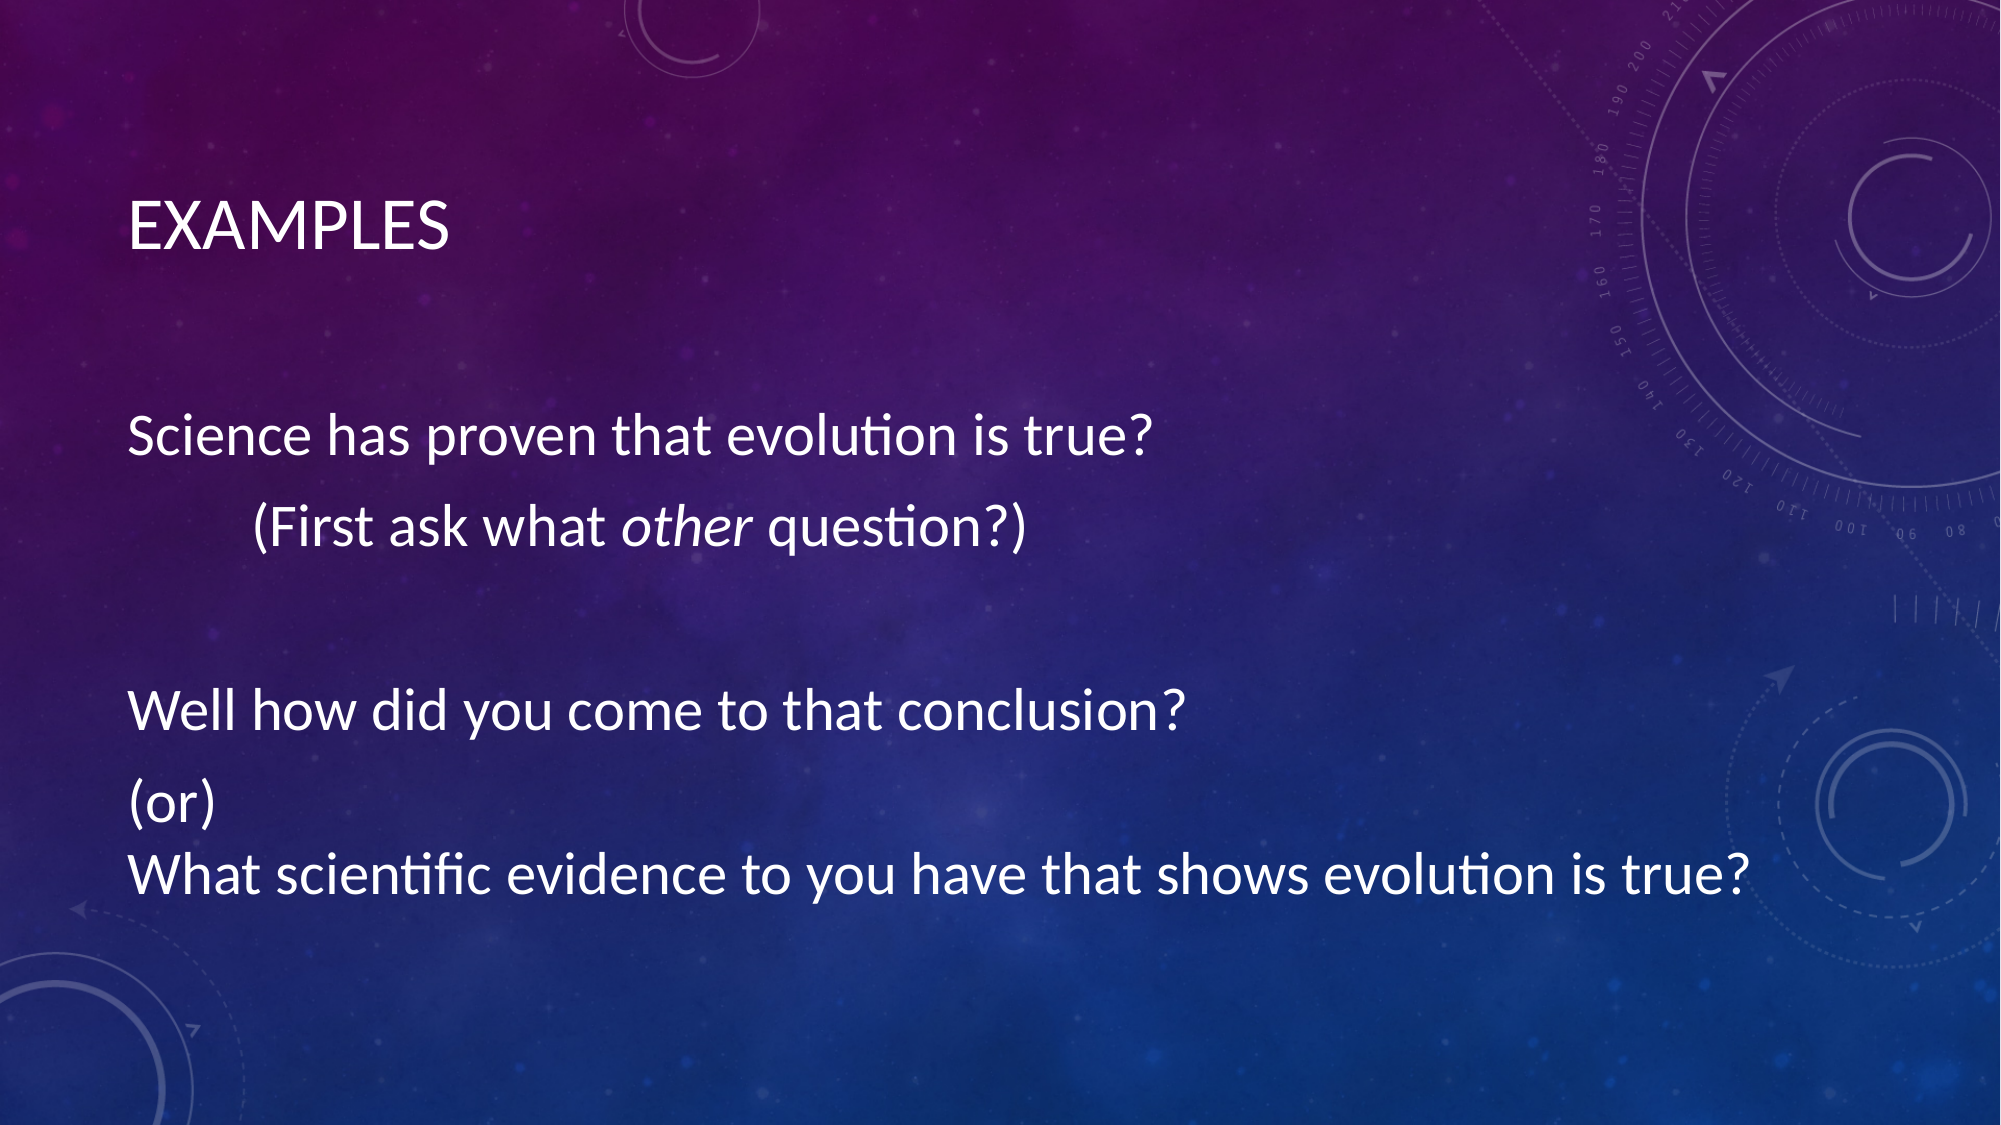

# Examples
Science has proven that evolution is true?
         (First ask what other question?)

Well how did you come to that conclusion?
(or)
What scientific evidence to you have that shows evolution is true?